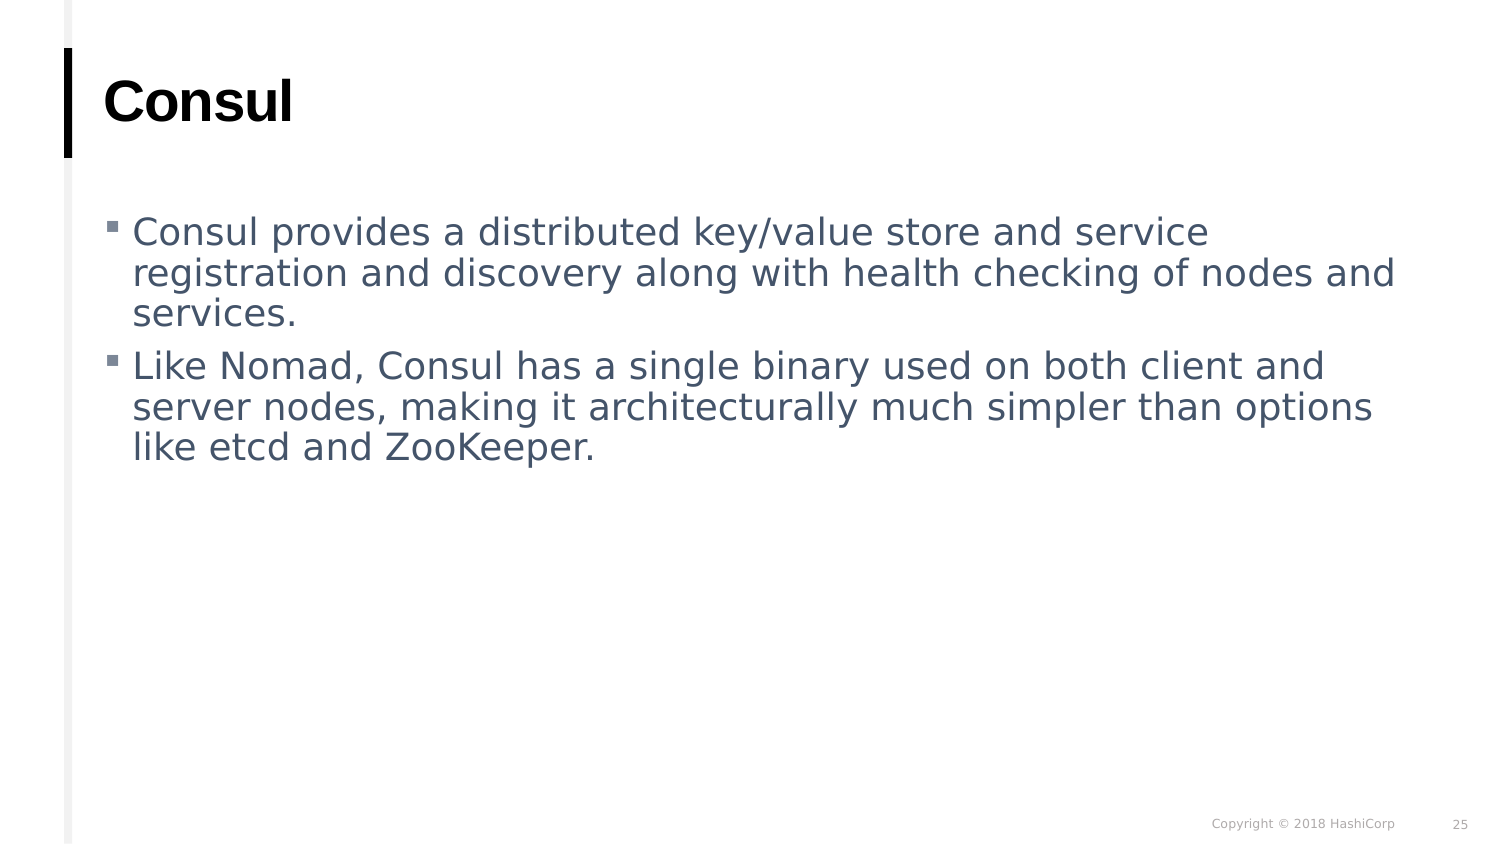

# Consul
Consul provides a distributed key/value store and service registration and discovery along with health checking of nodes and services.
Like Nomad, Consul has a single binary used on both client and server nodes, making it architecturally much simpler than options like etcd and ZooKeeper.
25